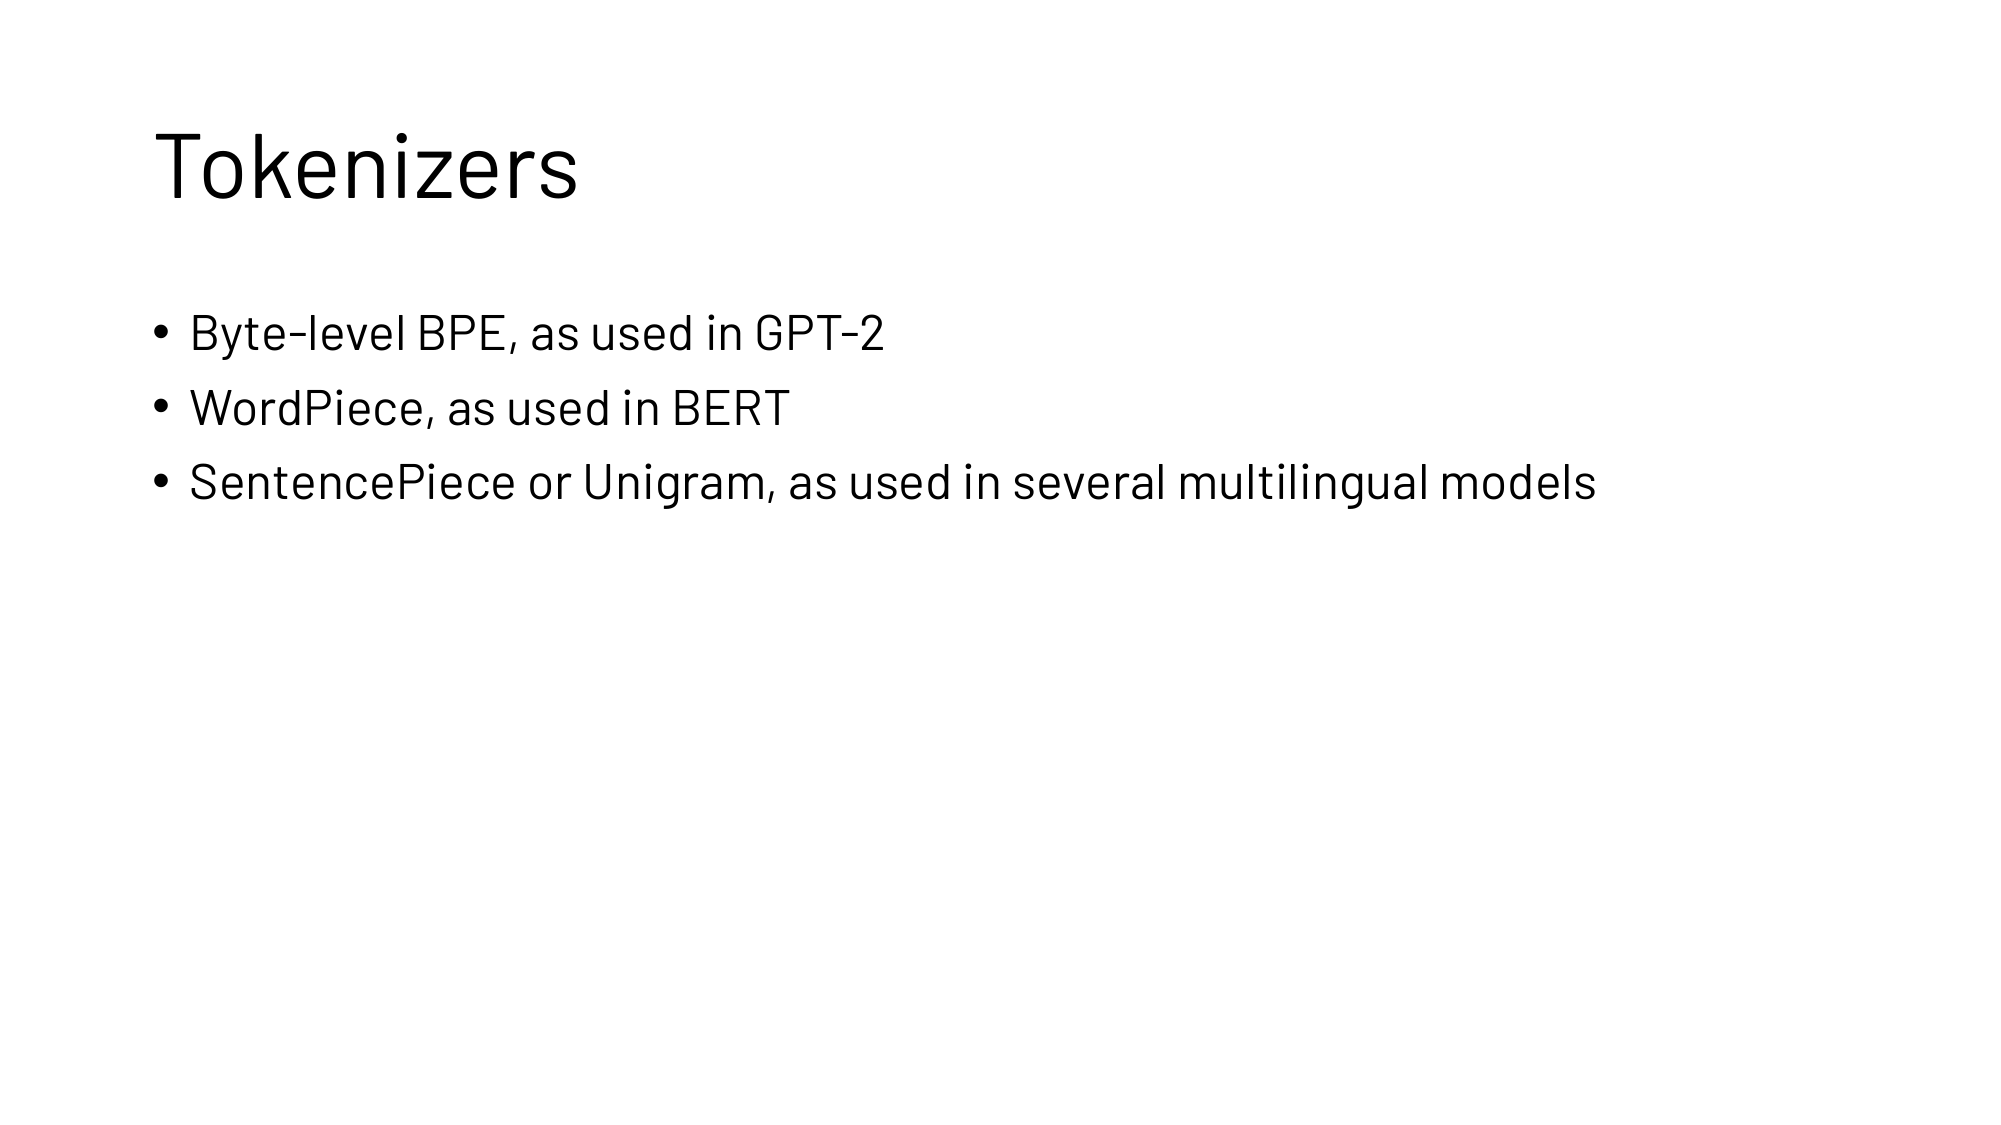

# Tokenizers
Byte-level BPE, as used in GPT-2
WordPiece, as used in BERT
SentencePiece or Unigram, as used in several multilingual models